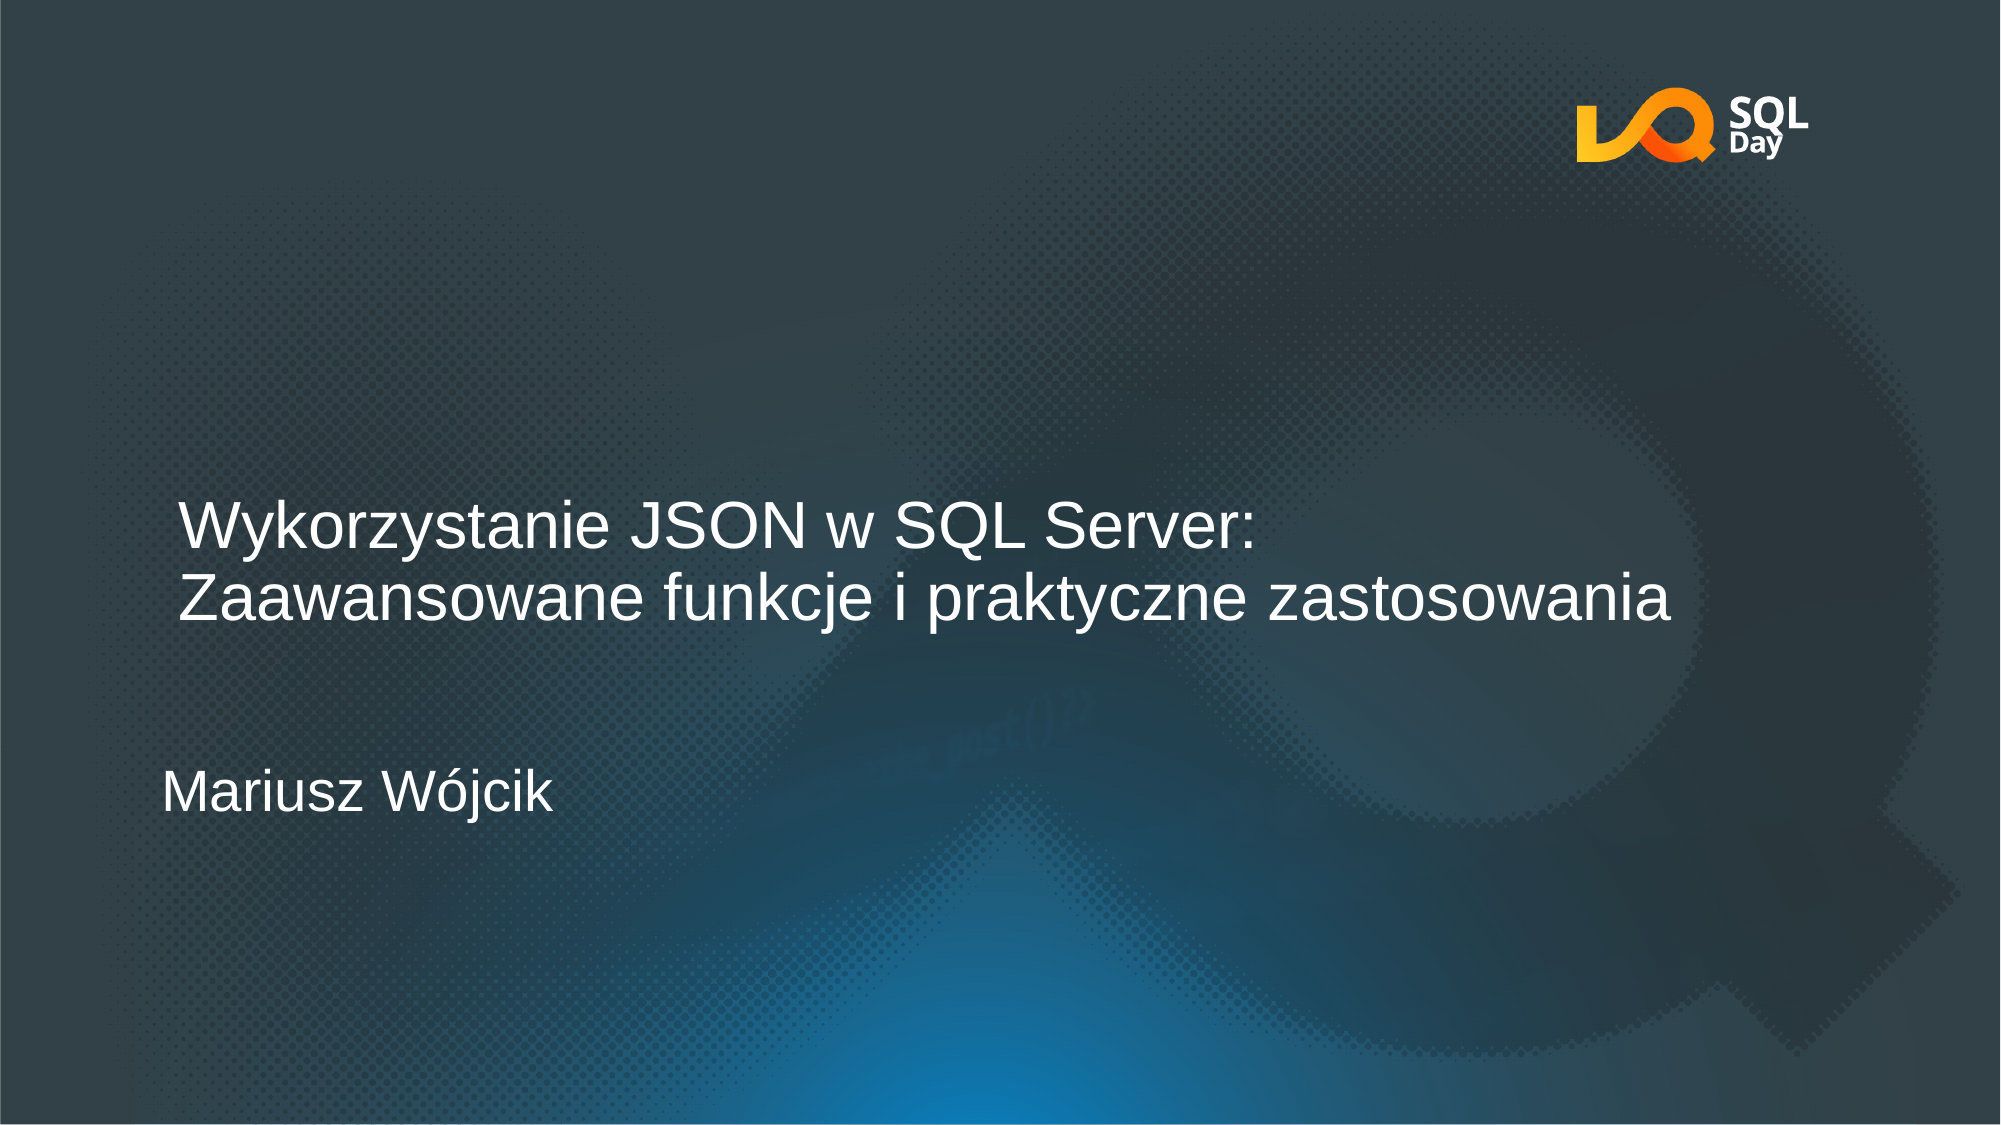

# Wykorzystanie JSON w SQL Server: Zaawansowane funkcje i praktyczne zastosowania
Mariusz Wójcik